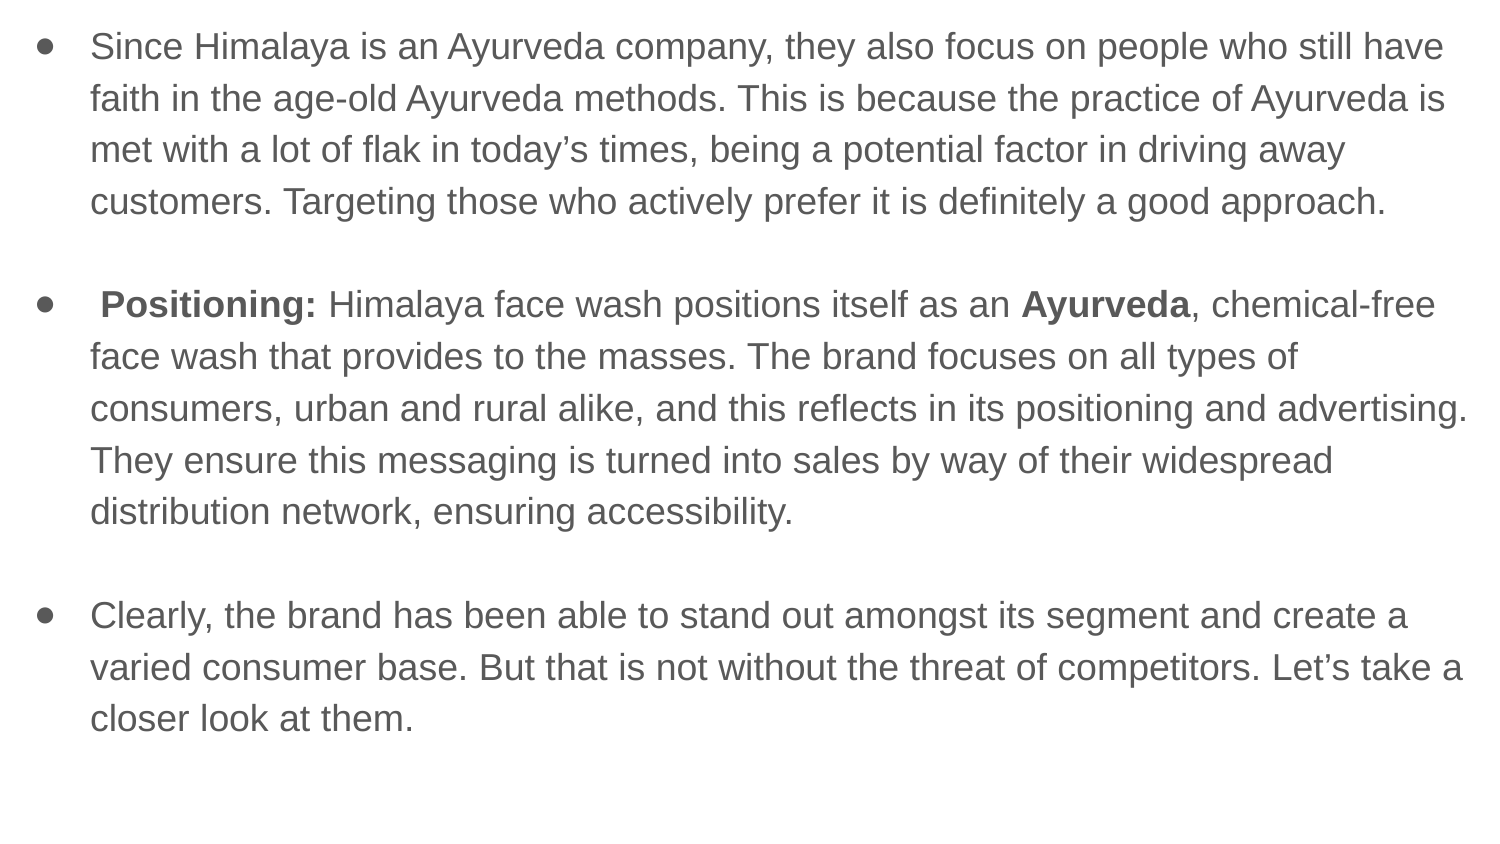

Since Himalaya is an Ayurveda company, they also focus on people who still have faith in the age-old Ayurveda methods. This is because the practice of Ayurveda is met with a lot of flak in today’s times, being a potential factor in driving away customers. Targeting those who actively prefer it is definitely a good approach.

 Positioning: Himalaya face wash positions itself as an Ayurveda, chemical-free face wash that provides to the masses. The brand focuses on all types of consumers, urban and rural alike, and this reflects in its positioning and advertising. They ensure this messaging is turned into sales by way of their widespread distribution network, ensuring accessibility.

Clearly, the brand has been able to stand out amongst its segment and create a varied consumer base. But that is not without the threat of competitors. Let’s take a closer look at them.